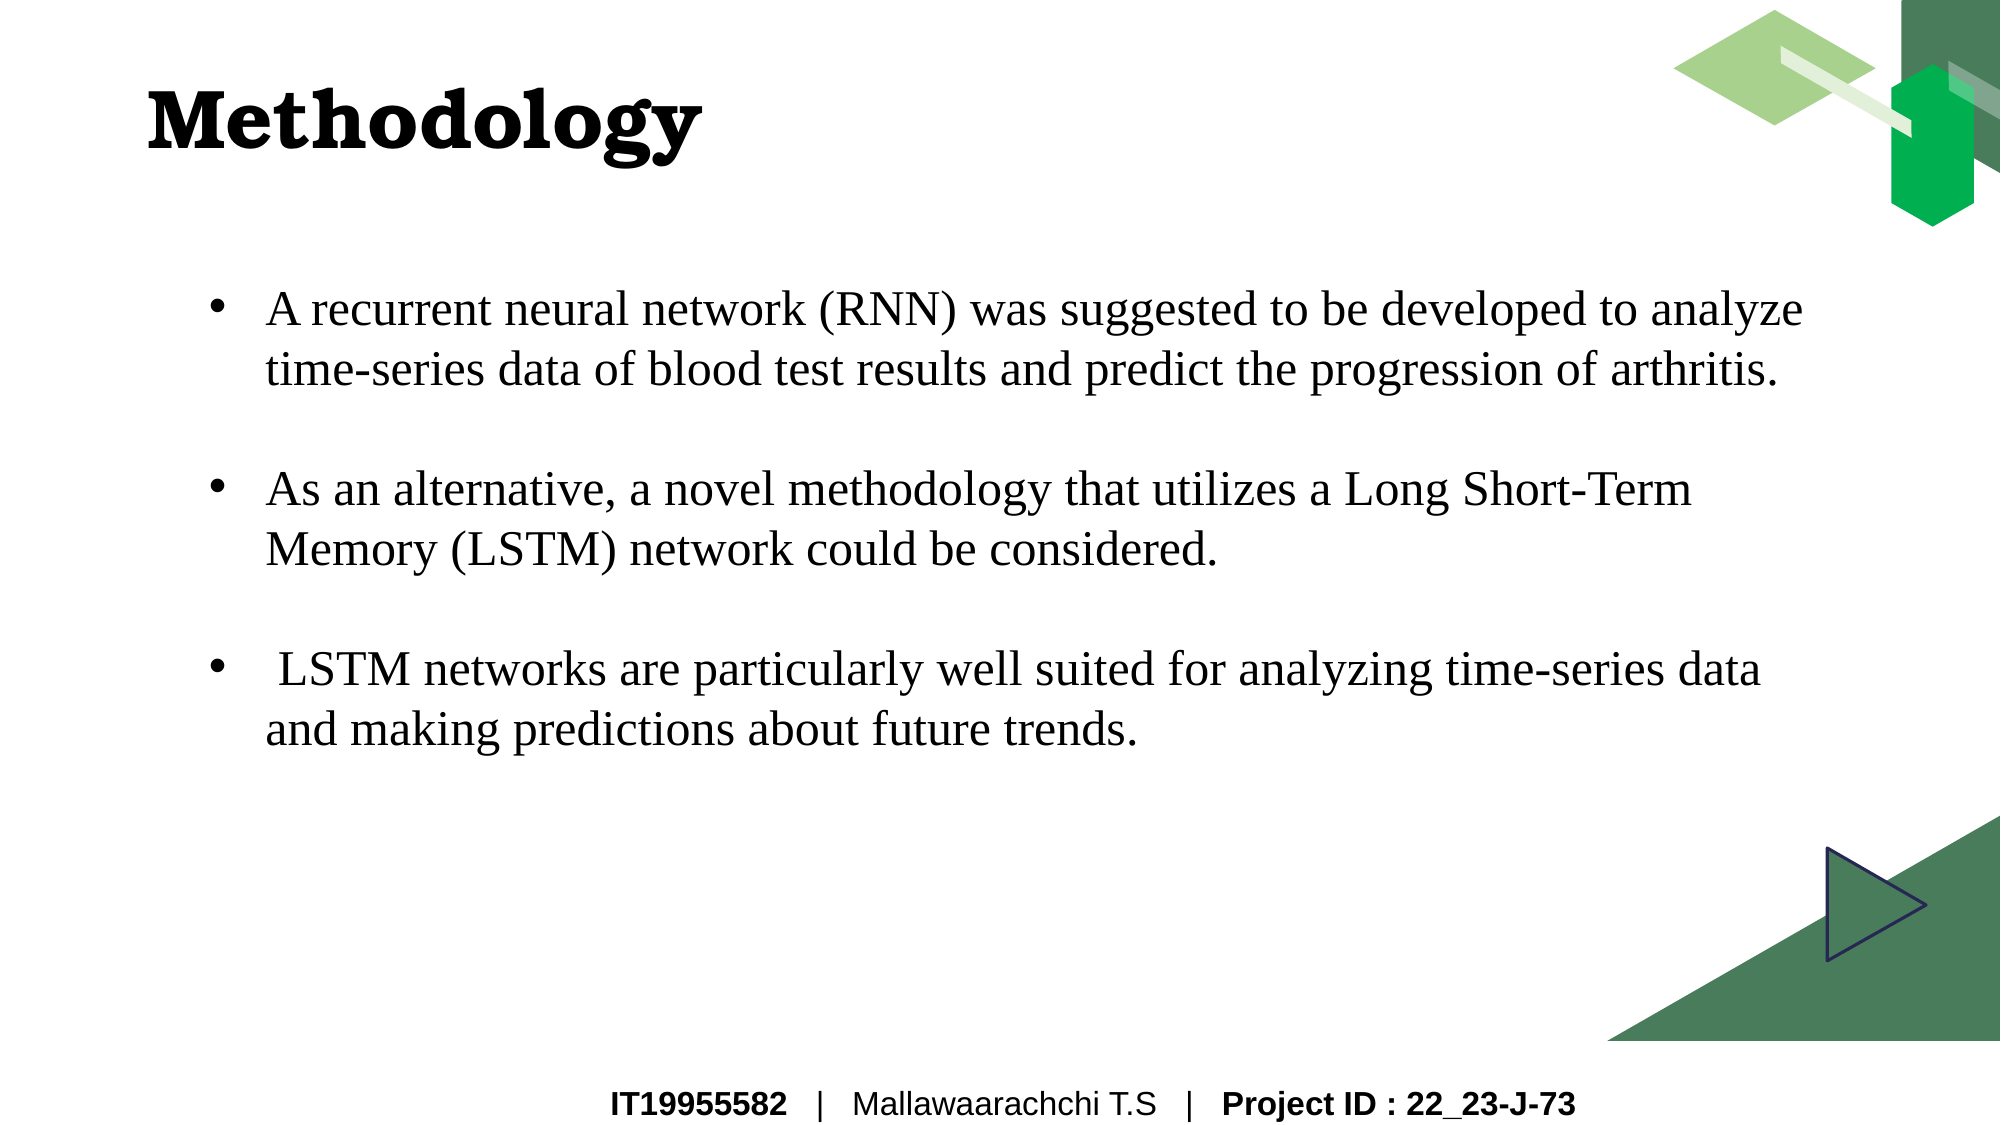

Methodology
A recurrent neural network (RNN) was suggested to be developed to analyze time-series data of blood test results and predict the progression of arthritis.

As an alternative, a novel methodology that utilizes a Long Short-Term Memory (LSTM) network could be considered.

 LSTM networks are particularly well suited for analyzing time-series data and making predictions about future trends.
01.System Diagram
03. Requirements

IT19955582   |   Mallawaarachchi T.S   |   Project ID : 22_23-J-73